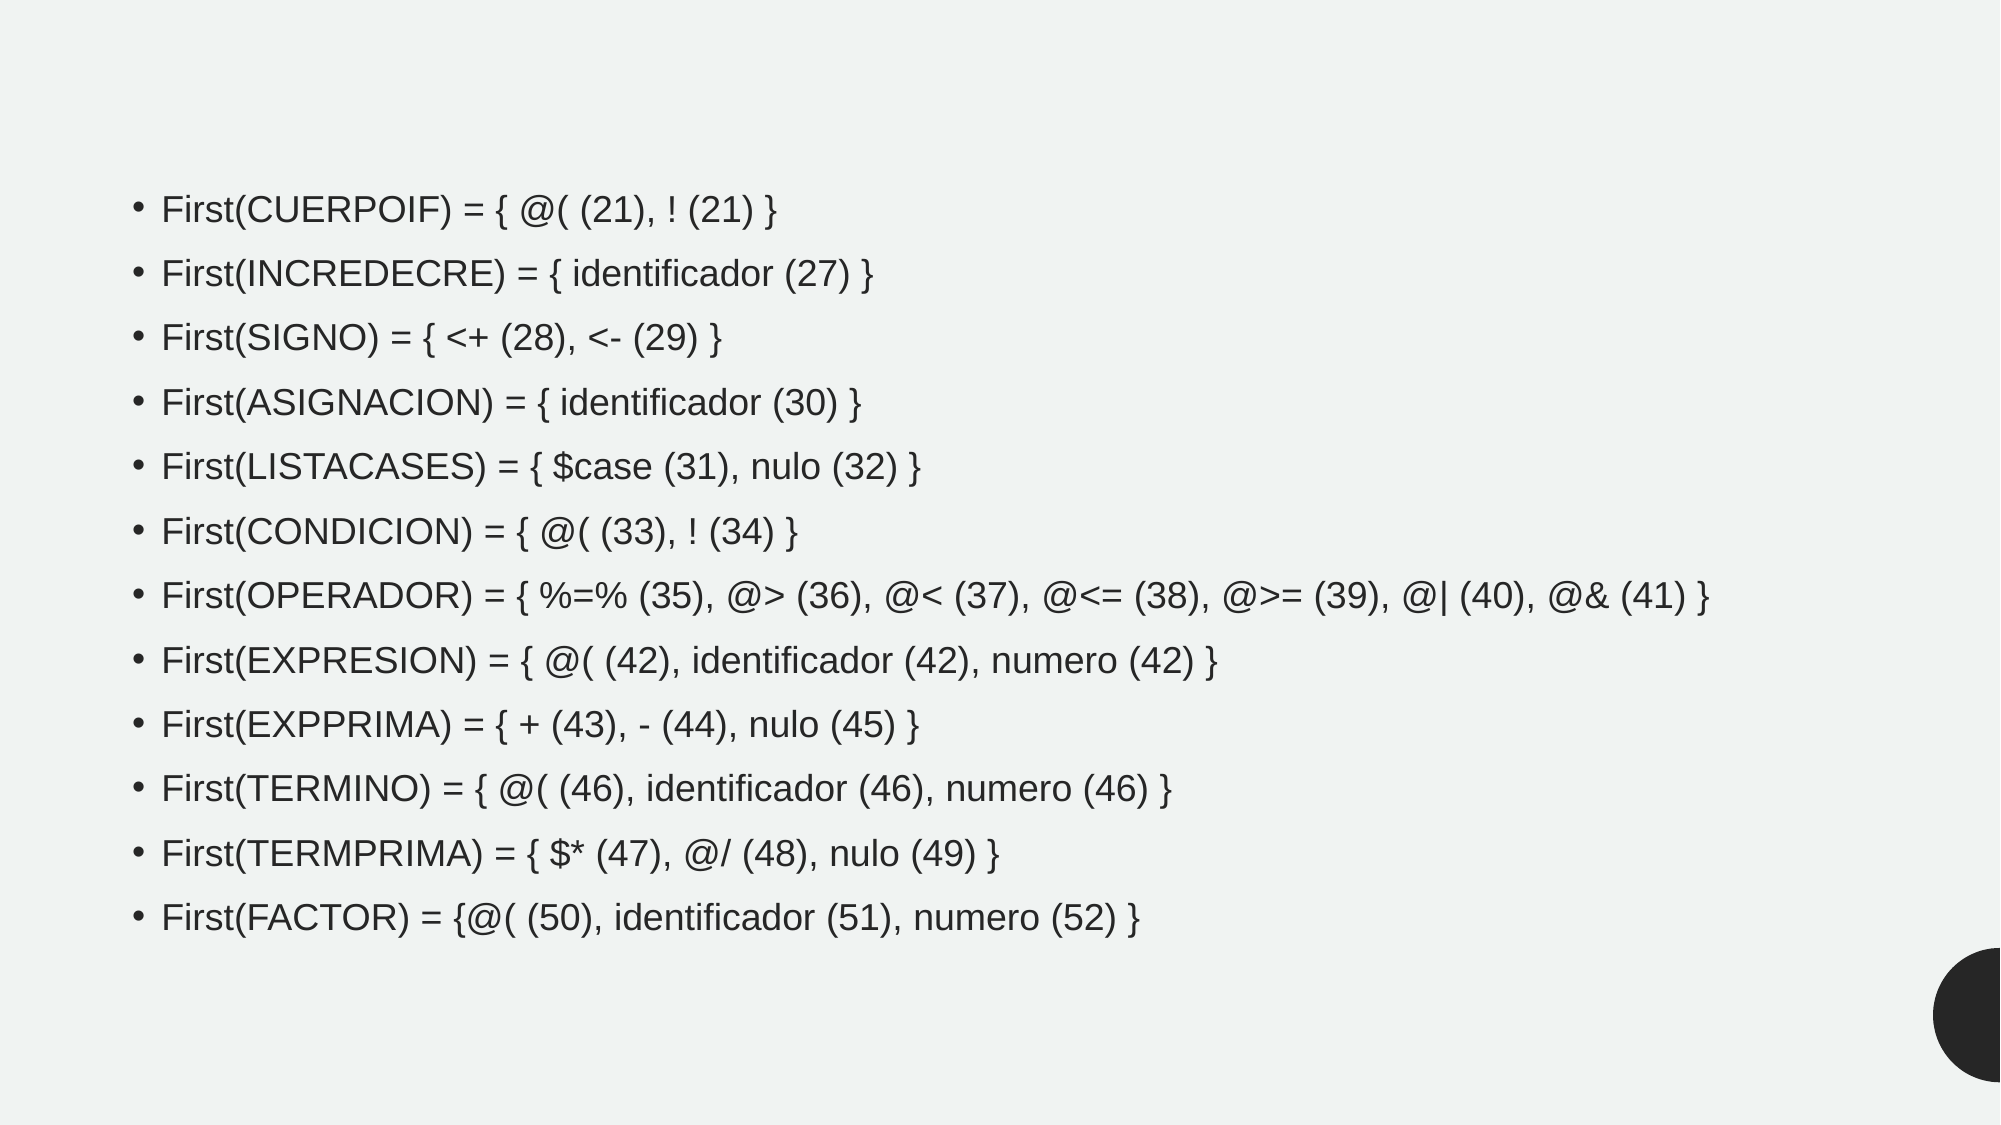

First(CUERPOIF) = { @( (21), ! (21) }
First(INCREDECRE) = { identificador (27) }
First(SIGNO) = { <+ (28), <- (29) }
First(ASIGNACION) = { identificador (30) }
First(LISTACASES) = { $case (31), nulo (32) }
First(CONDICION) = { @( (33), ! (34) }
First(OPERADOR) = { %=% (35), @> (36), @< (37), @<= (38), @>= (39), @| (40), @& (41) }
First(EXPRESION) = { @( (42), identificador (42), numero (42) }
First(EXPPRIMA) = { + (43), - (44), nulo (45) }
First(TERMINO) = { @( (46), identificador (46), numero (46) }
First(TERMPRIMA) = { $* (47), @/ (48), nulo (49) }
First(FACTOR) = {@( (50), identificador (51), numero (52) }